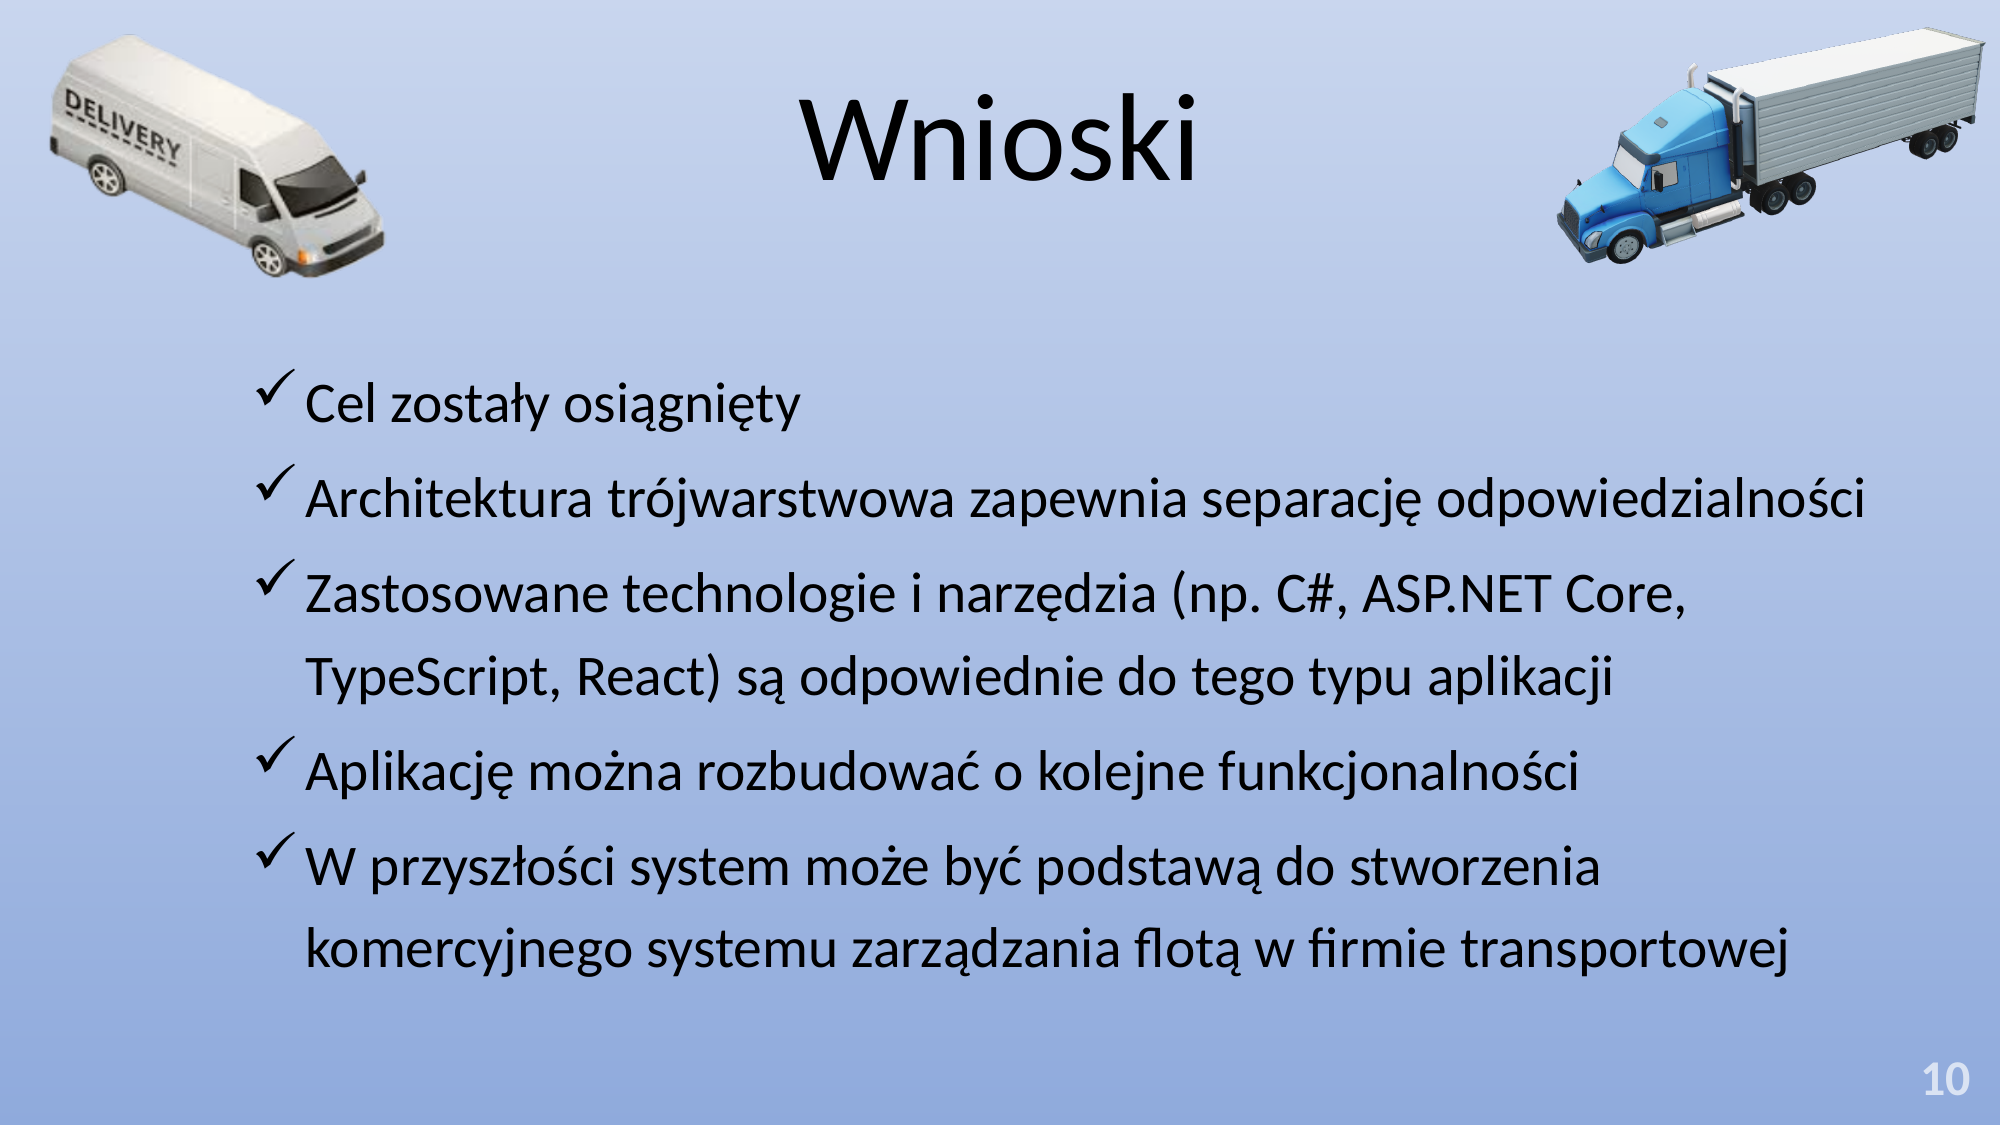

# Wnioski
Cel zostały osiągnięty
Architektura trójwarstwowa zapewnia separację odpowiedzialności
Zastosowane technologie i narzędzia (np. C#, ASP.NET Core, TypeScript, React) są odpowiednie do tego typu aplikacji
Aplikację można rozbudować o kolejne funkcjonalności
W przyszłości system może być podstawą do stworzenia komercyjnego systemu zarządzania flotą w firmie transportowej

10